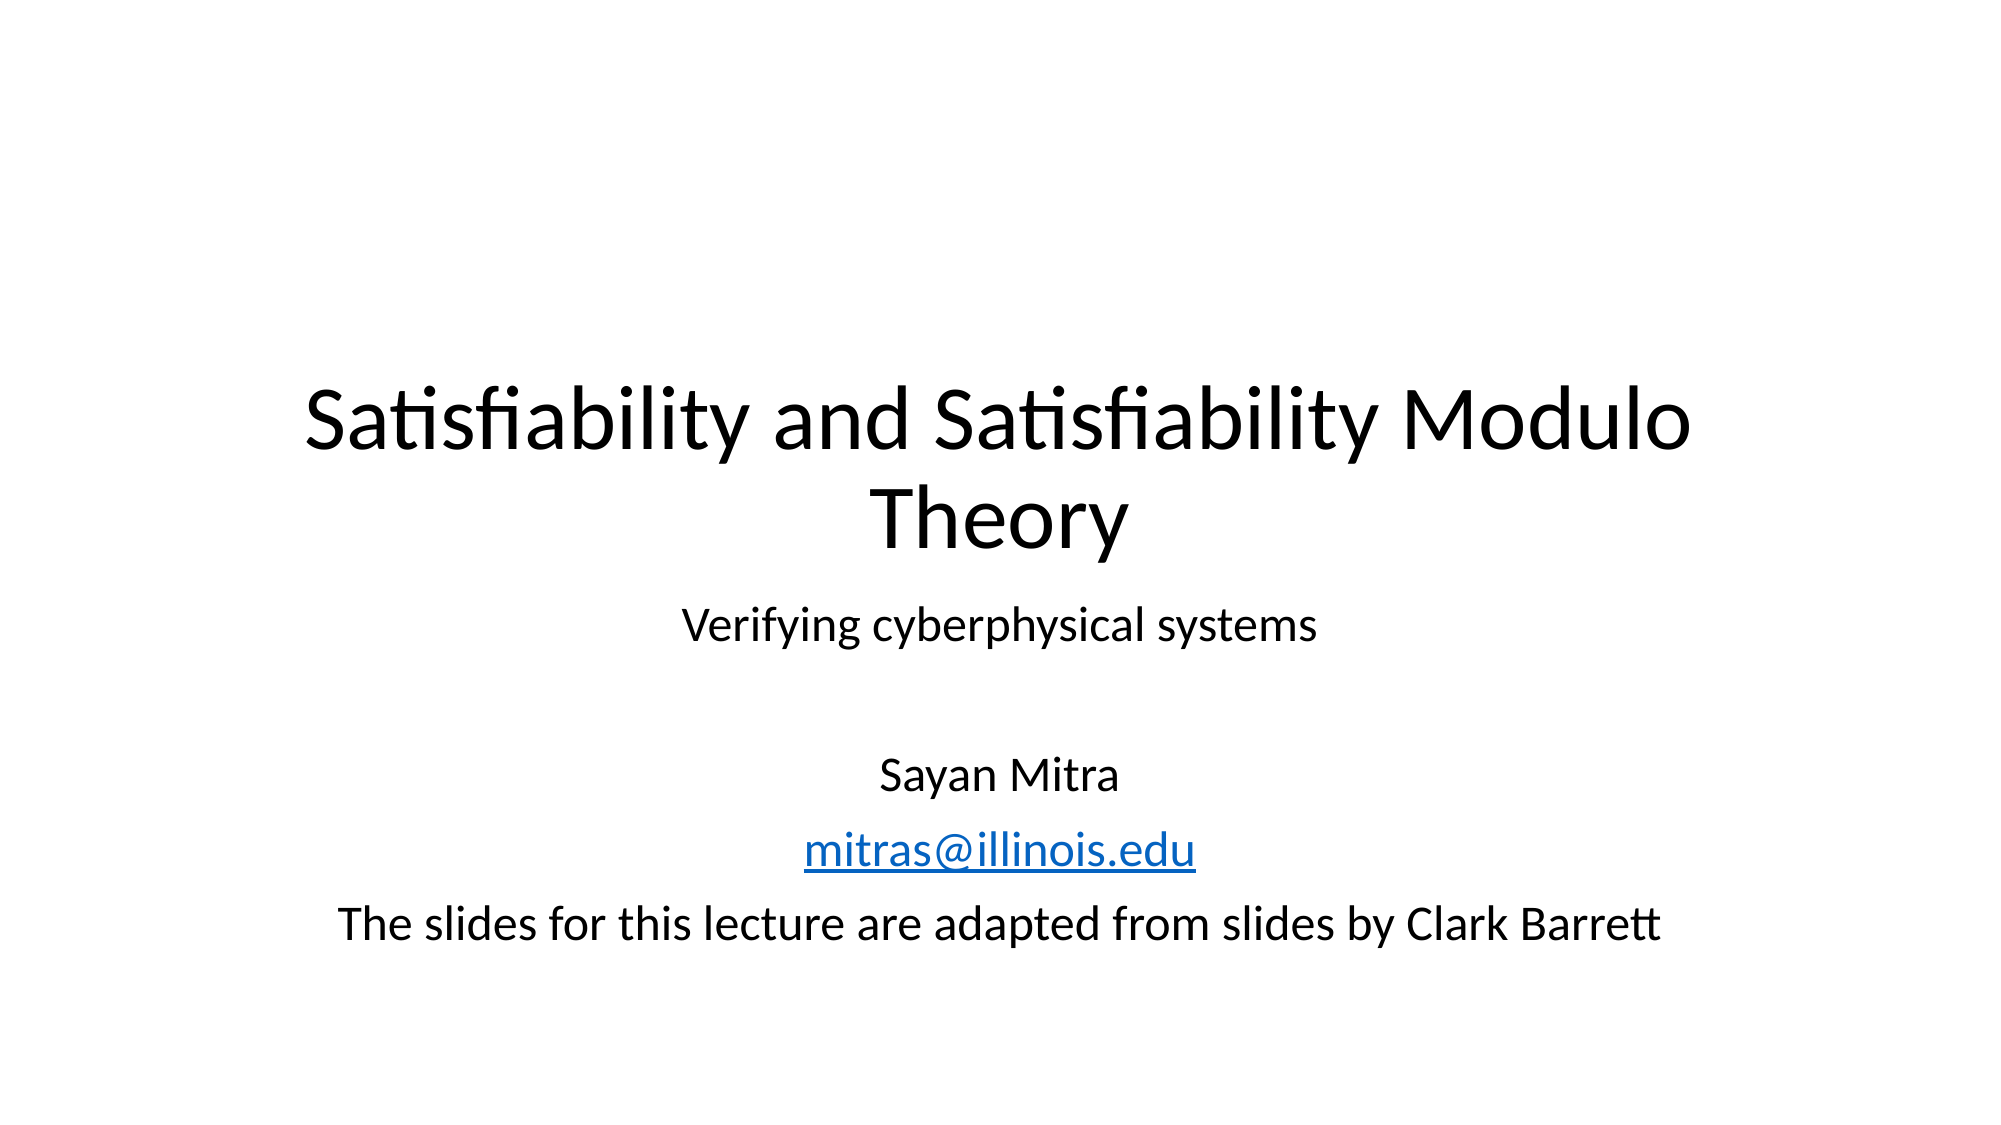

# Satisfiability and Satisfiability Modulo Theory
Verifying cyberphysical systems

Sayan Mitra
mitras@illinois.edu
The slides for this lecture are adapted from slides by Clark Barrett